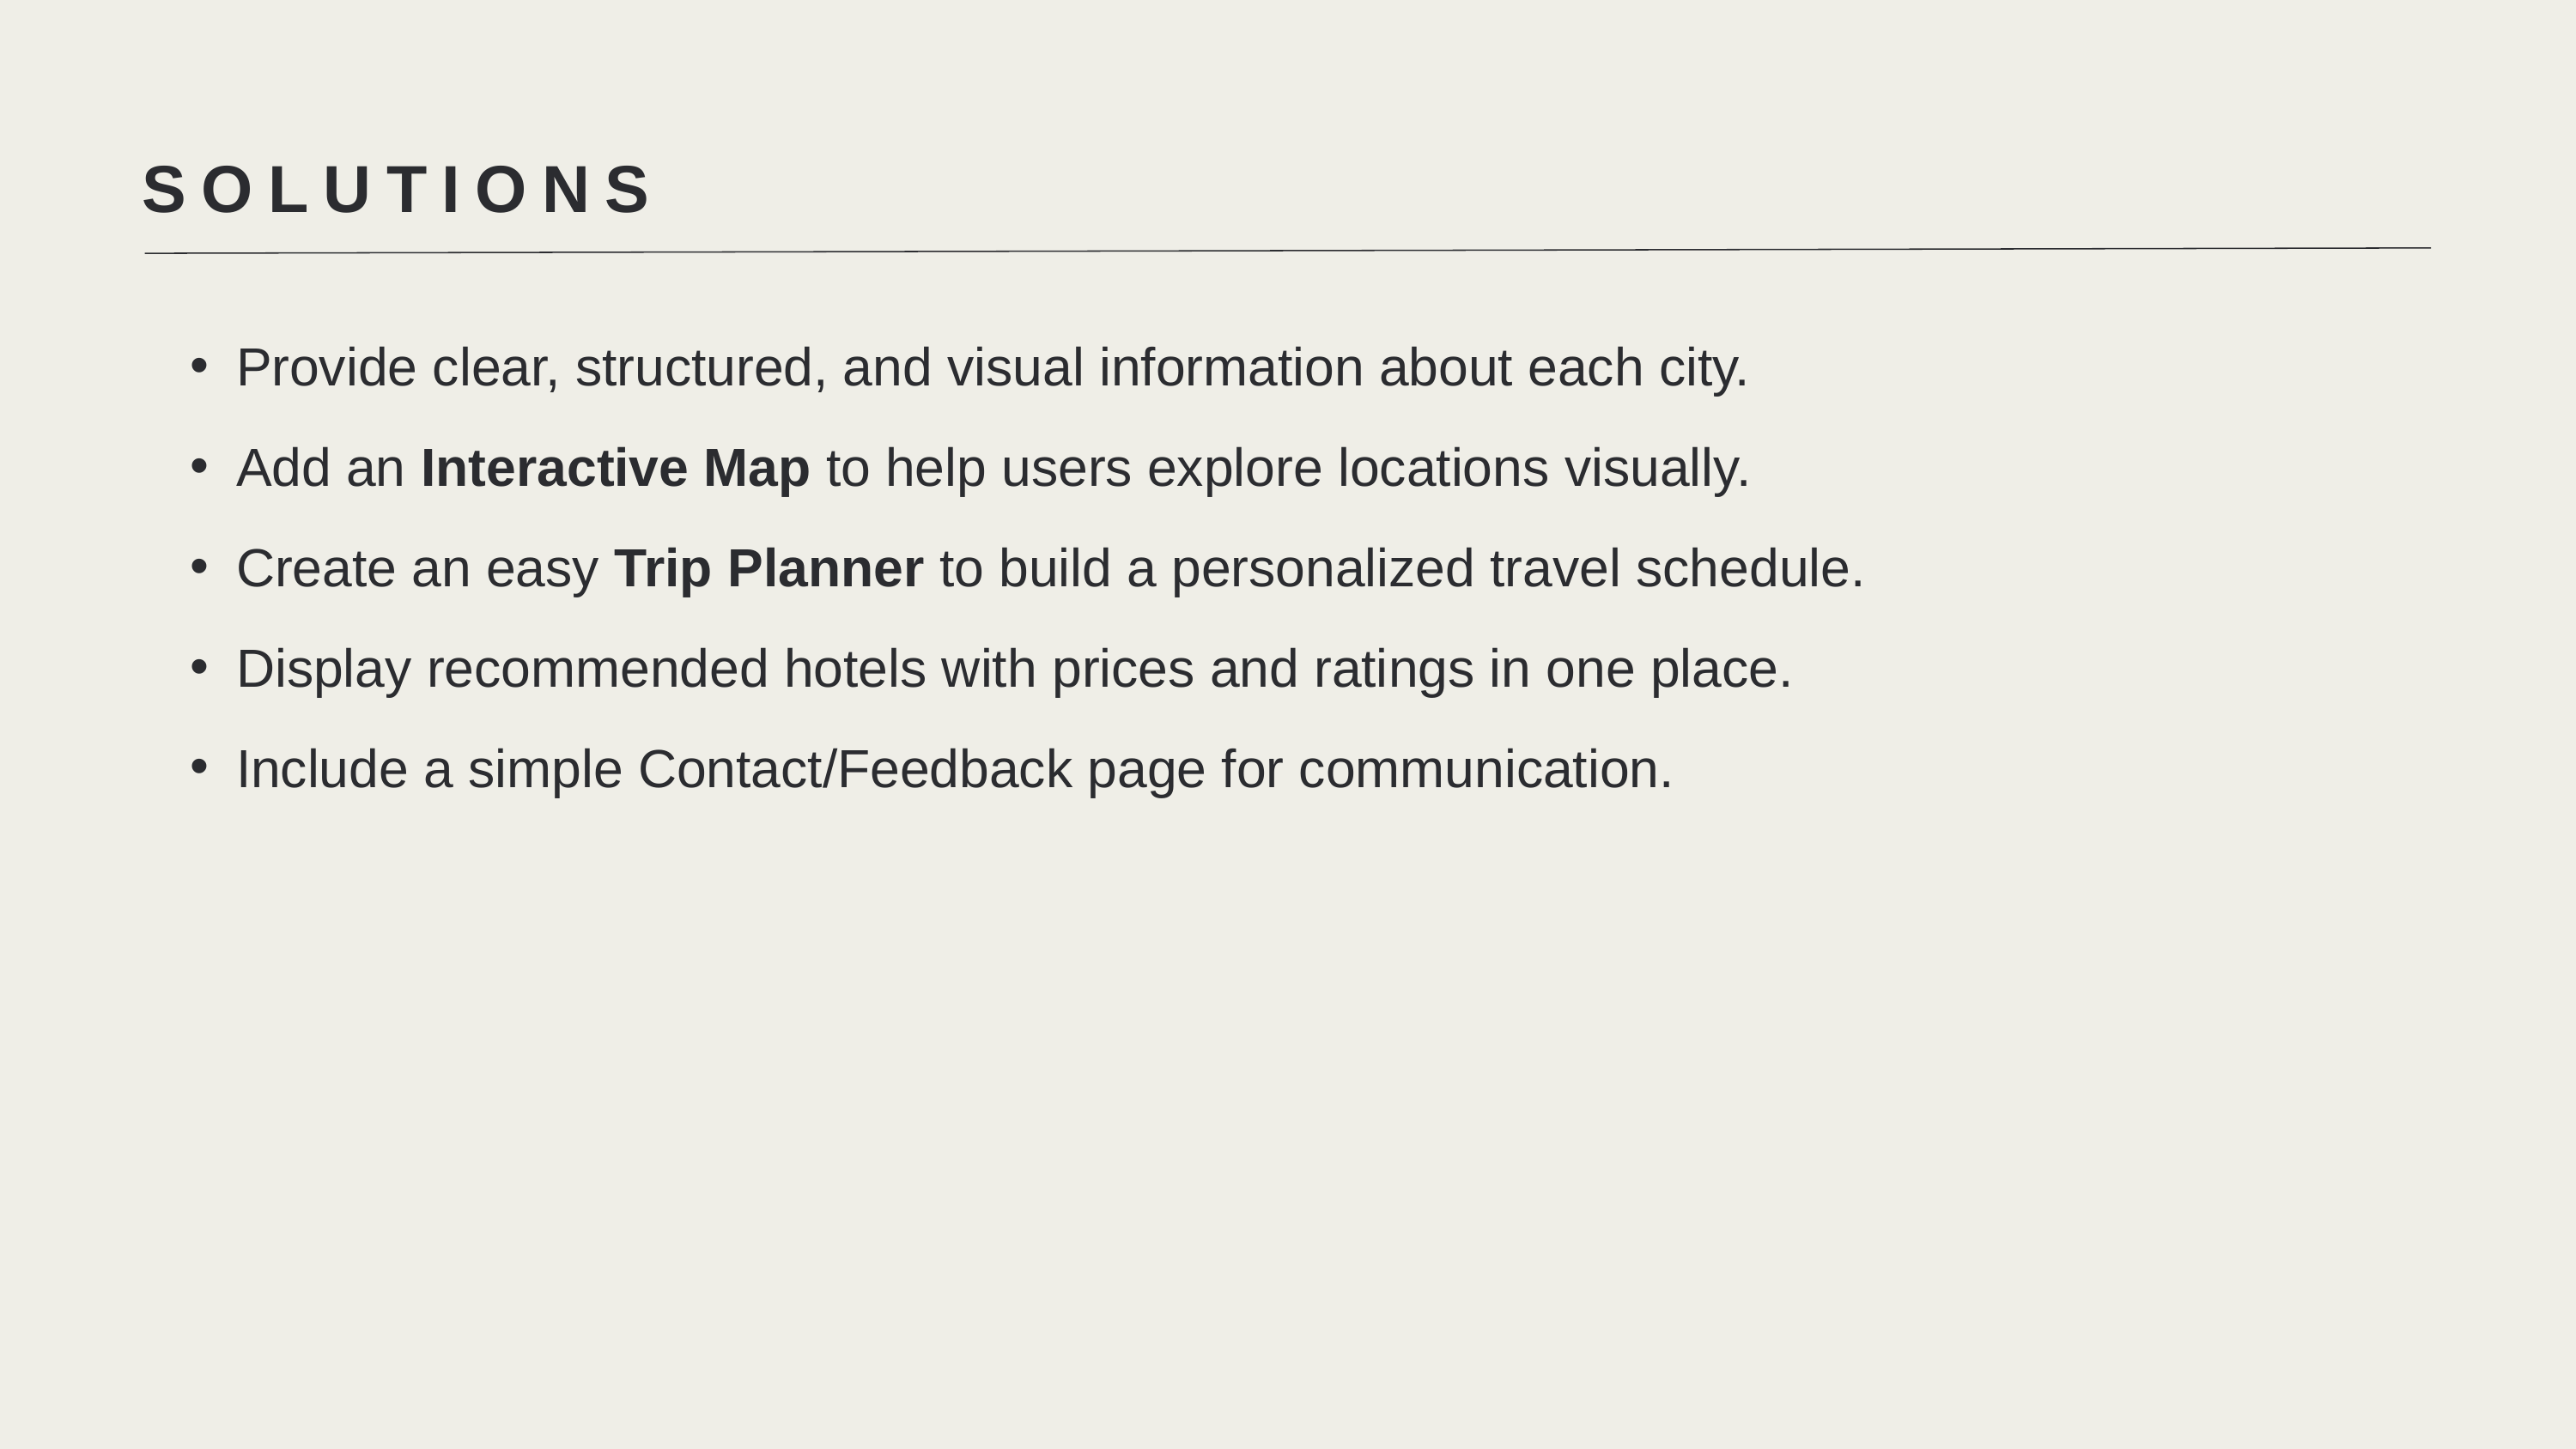

SOLUTIONS

Provide clear, structured, and visual information about each city.
Add an Interactive Map to help users explore locations visually.
Create an easy Trip Planner to build a personalized travel schedule.
Display recommended hotels with prices and ratings in one place.
Include a simple Contact/Feedback page for communication.